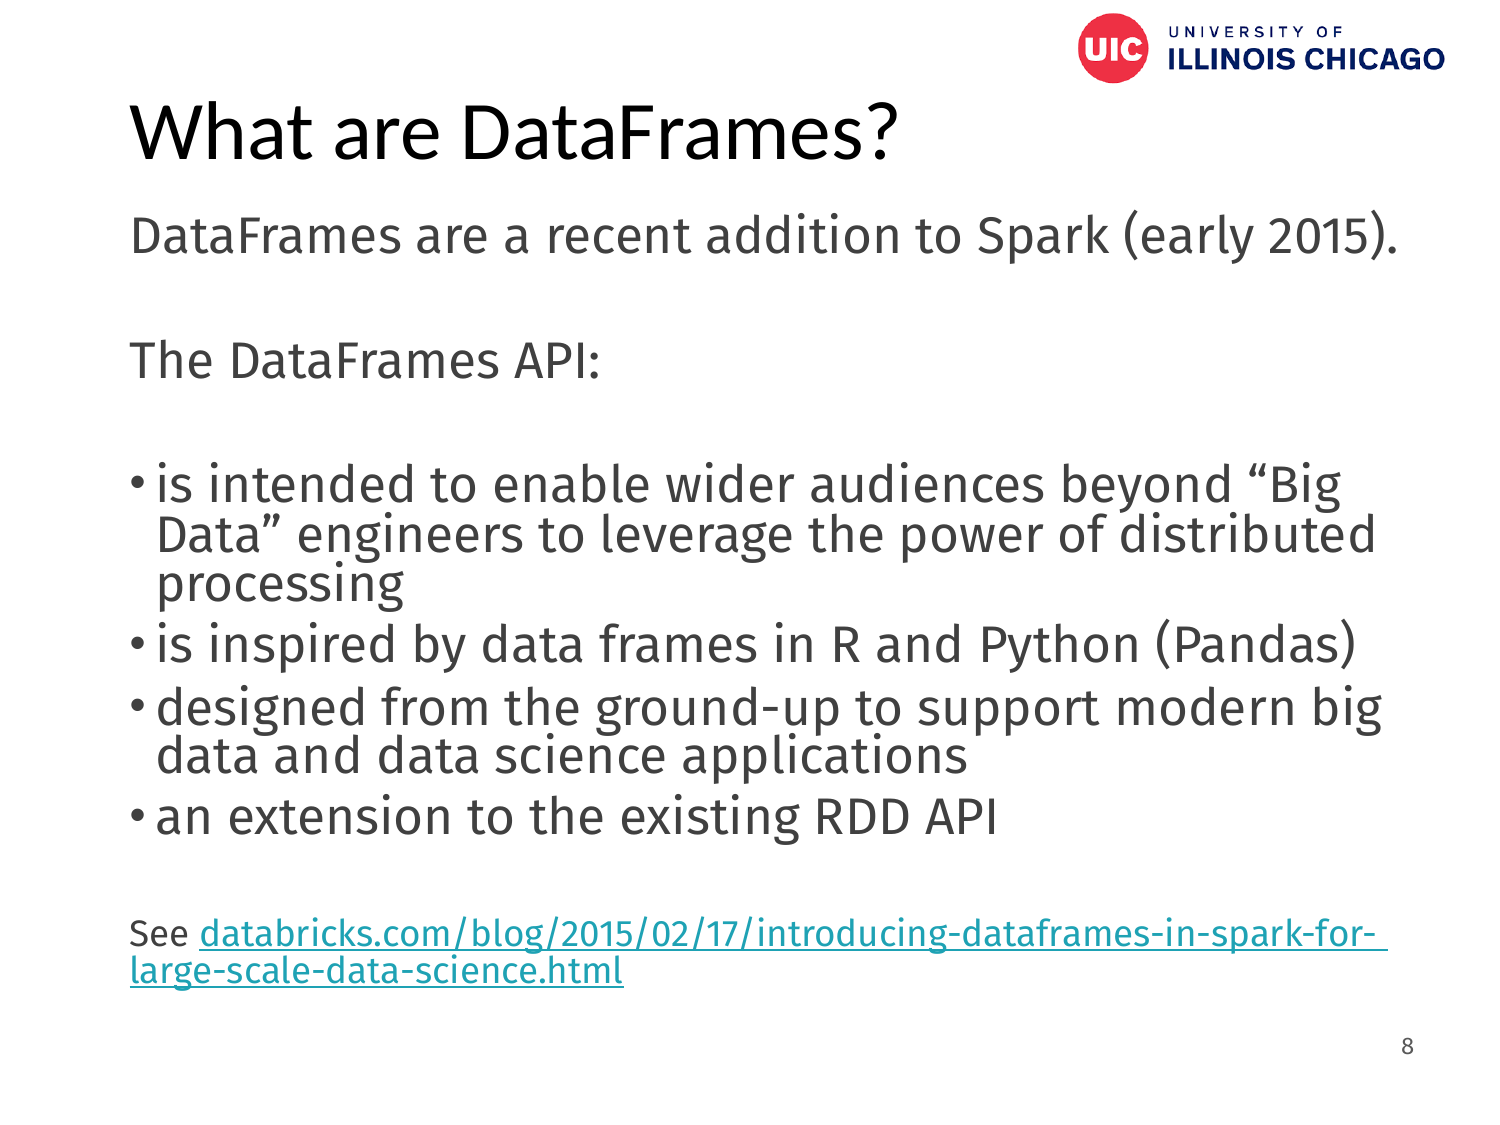

# What are DataFrames?
DataFrames are a recent addition to Spark (early 2015).

The DataFrames API:

is intended to enable wider audiences beyond “Big  Data” engineers to leverage the power of distributed  processing
is inspired by data frames in R and Python (Pandas)
designed from the ground-up to support modern big  data and data science applications
an extension to the existing RDD API

See databricks.com/blog/2015/02/17/introducing-dataframes-in-spark-for-  large-scale-data-science.html
8